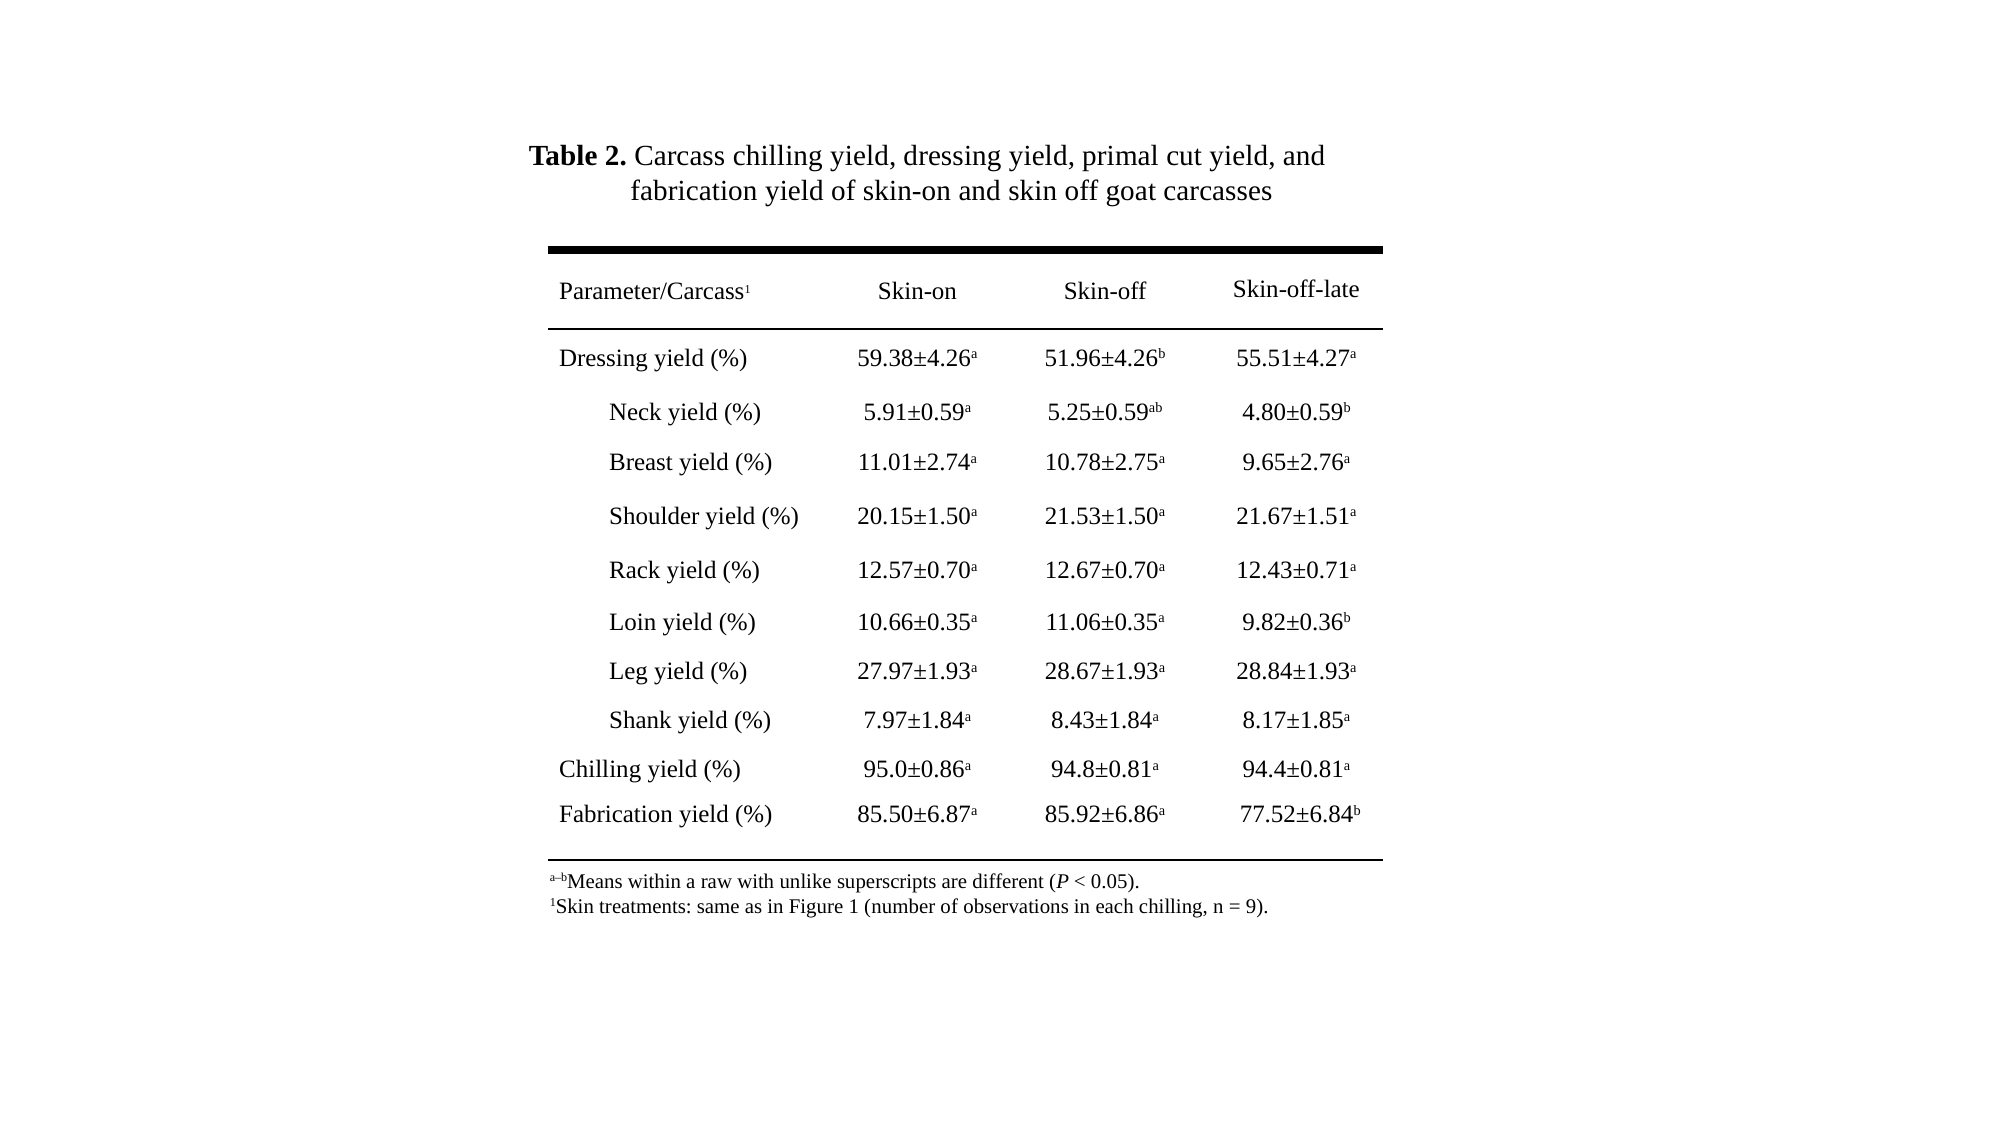

Table 2. Carcass chilling yield, dressing yield, primal cut yield, and
              fabrication yield of skin-on and skin off goat carcasses

| Parameter/Carcass1 | Skin-on | Skin-off | Skin-off-late |
| --- | --- | --- | --- |
| Dressing yield (%) | 59.38±4.26a | 51.96±4.26b | 55.51±4.27a |
| Neck yield (%) | 5.91±0.59a | 5.25±0.59ab | 4.80±0.59b |
| Breast yield (%) | 11.01±2.74a | 10.78±2.75a | 9.65±2.76a |
| Shoulder yield (%) | 20.15±1.50a | 21.53±1.50a | 21.67±1.51a |
| Rack yield (%) | 12.57±0.70a | 12.67±0.70a | 12.43±0.71a |
| Loin yield (%) | 10.66±0.35a | 11.06±0.35a | 9.82±0.36b |
| Leg yield (%) | 27.97±1.93a | 28.67±1.93a | 28.84±1.93a |
| Shank yield (%) | 7.97±1.84a | 8.43±1.84a | 8.17±1.85a |
| Chilling yield (%) | 95.0±0.86a | 94.8±0.81a | 94.4±0.81a |
| Fabrication yield (%) | 85.50±6.87a | 85.92±6.86a | 77.52±6.84b |
a–bMeans within a raw with unlike superscripts are different (P < 0.05).
1Skin treatments: same as in Figure 1 (number of observations in each chilling, n = 9).
|  |
| --- |